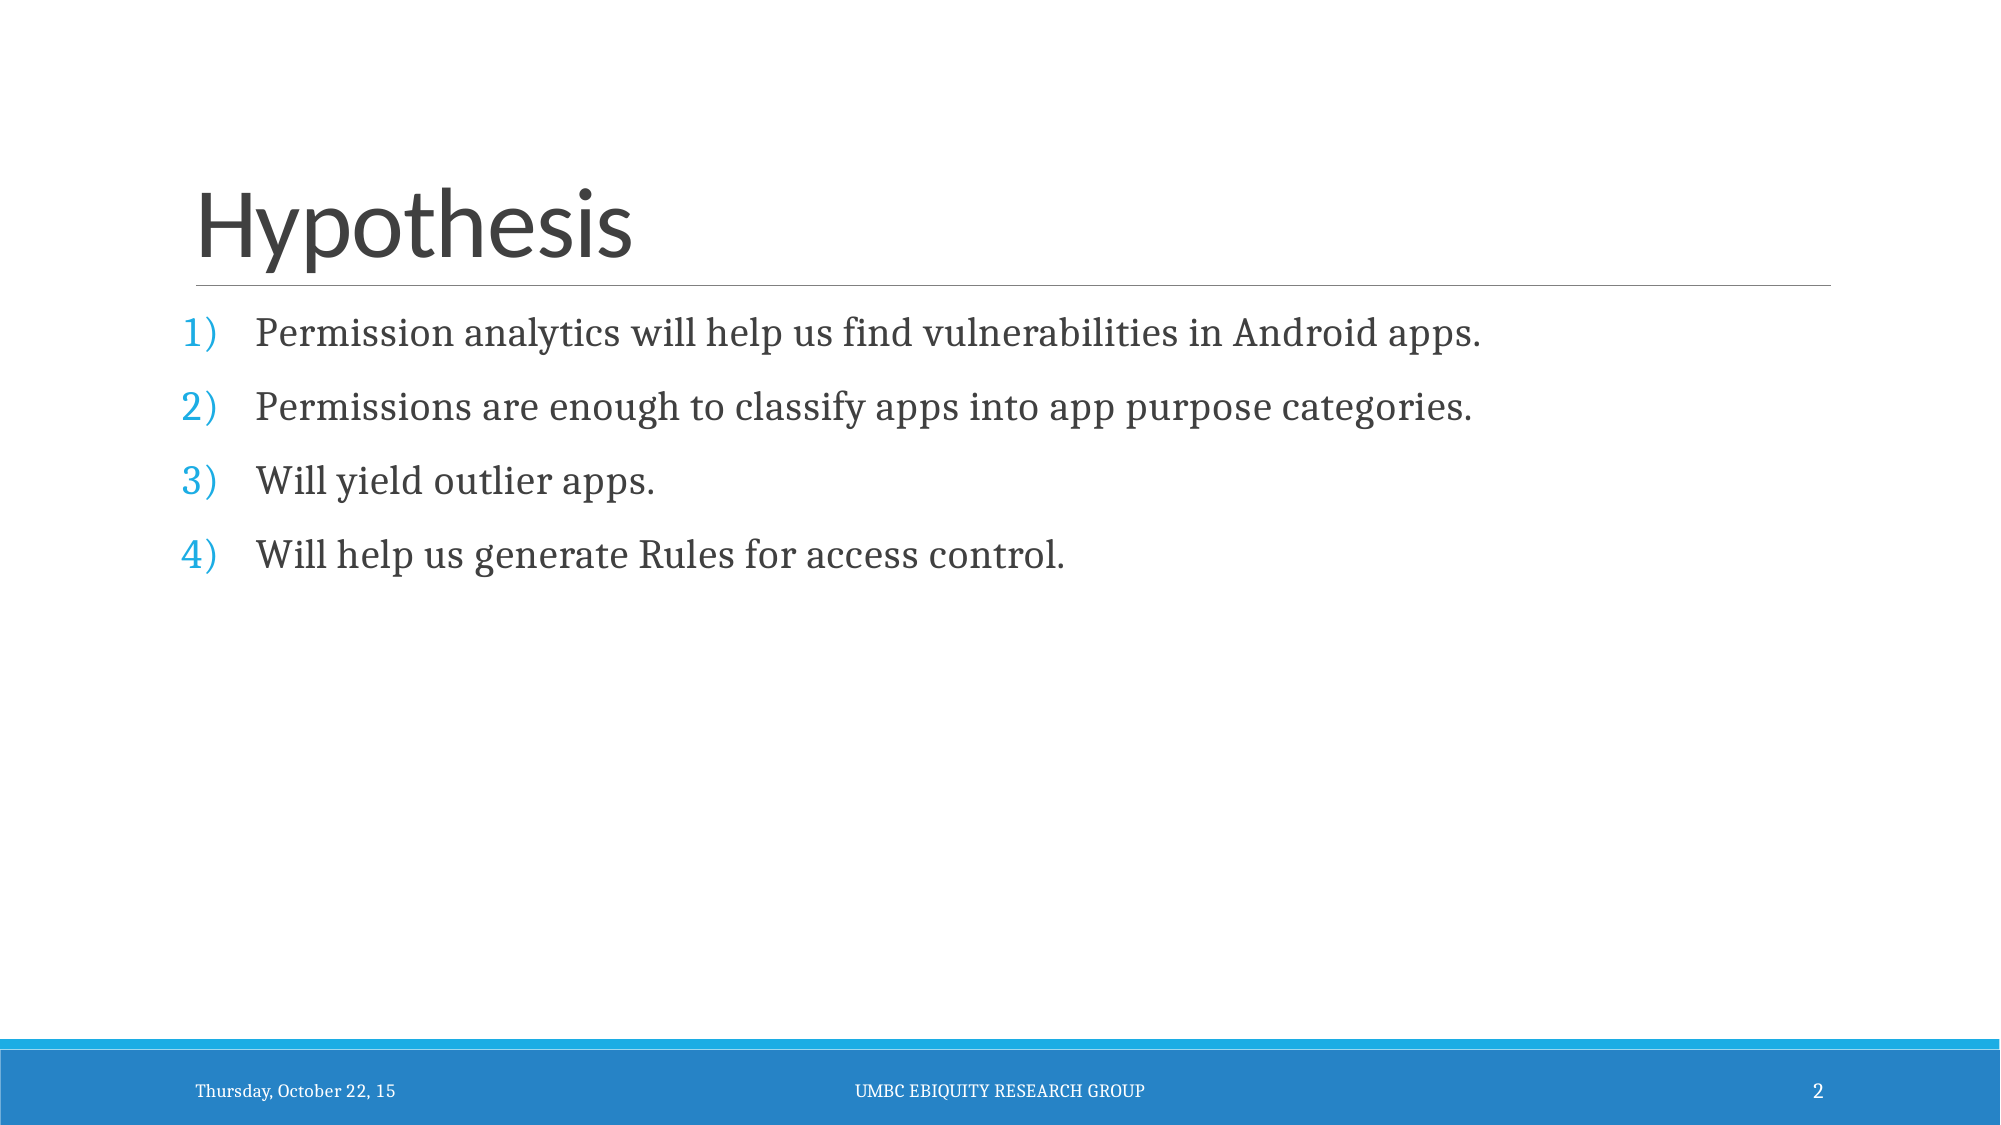

# Hypothesis
Permission analytics will help us find vulnerabilities in Android apps.
Permissions are enough to classify apps into app purpose categories.
Will yield outlier apps.
Will help us generate Rules for access control.
Thursday, October 22, 15
UMBC Ebiquity Research Group
2